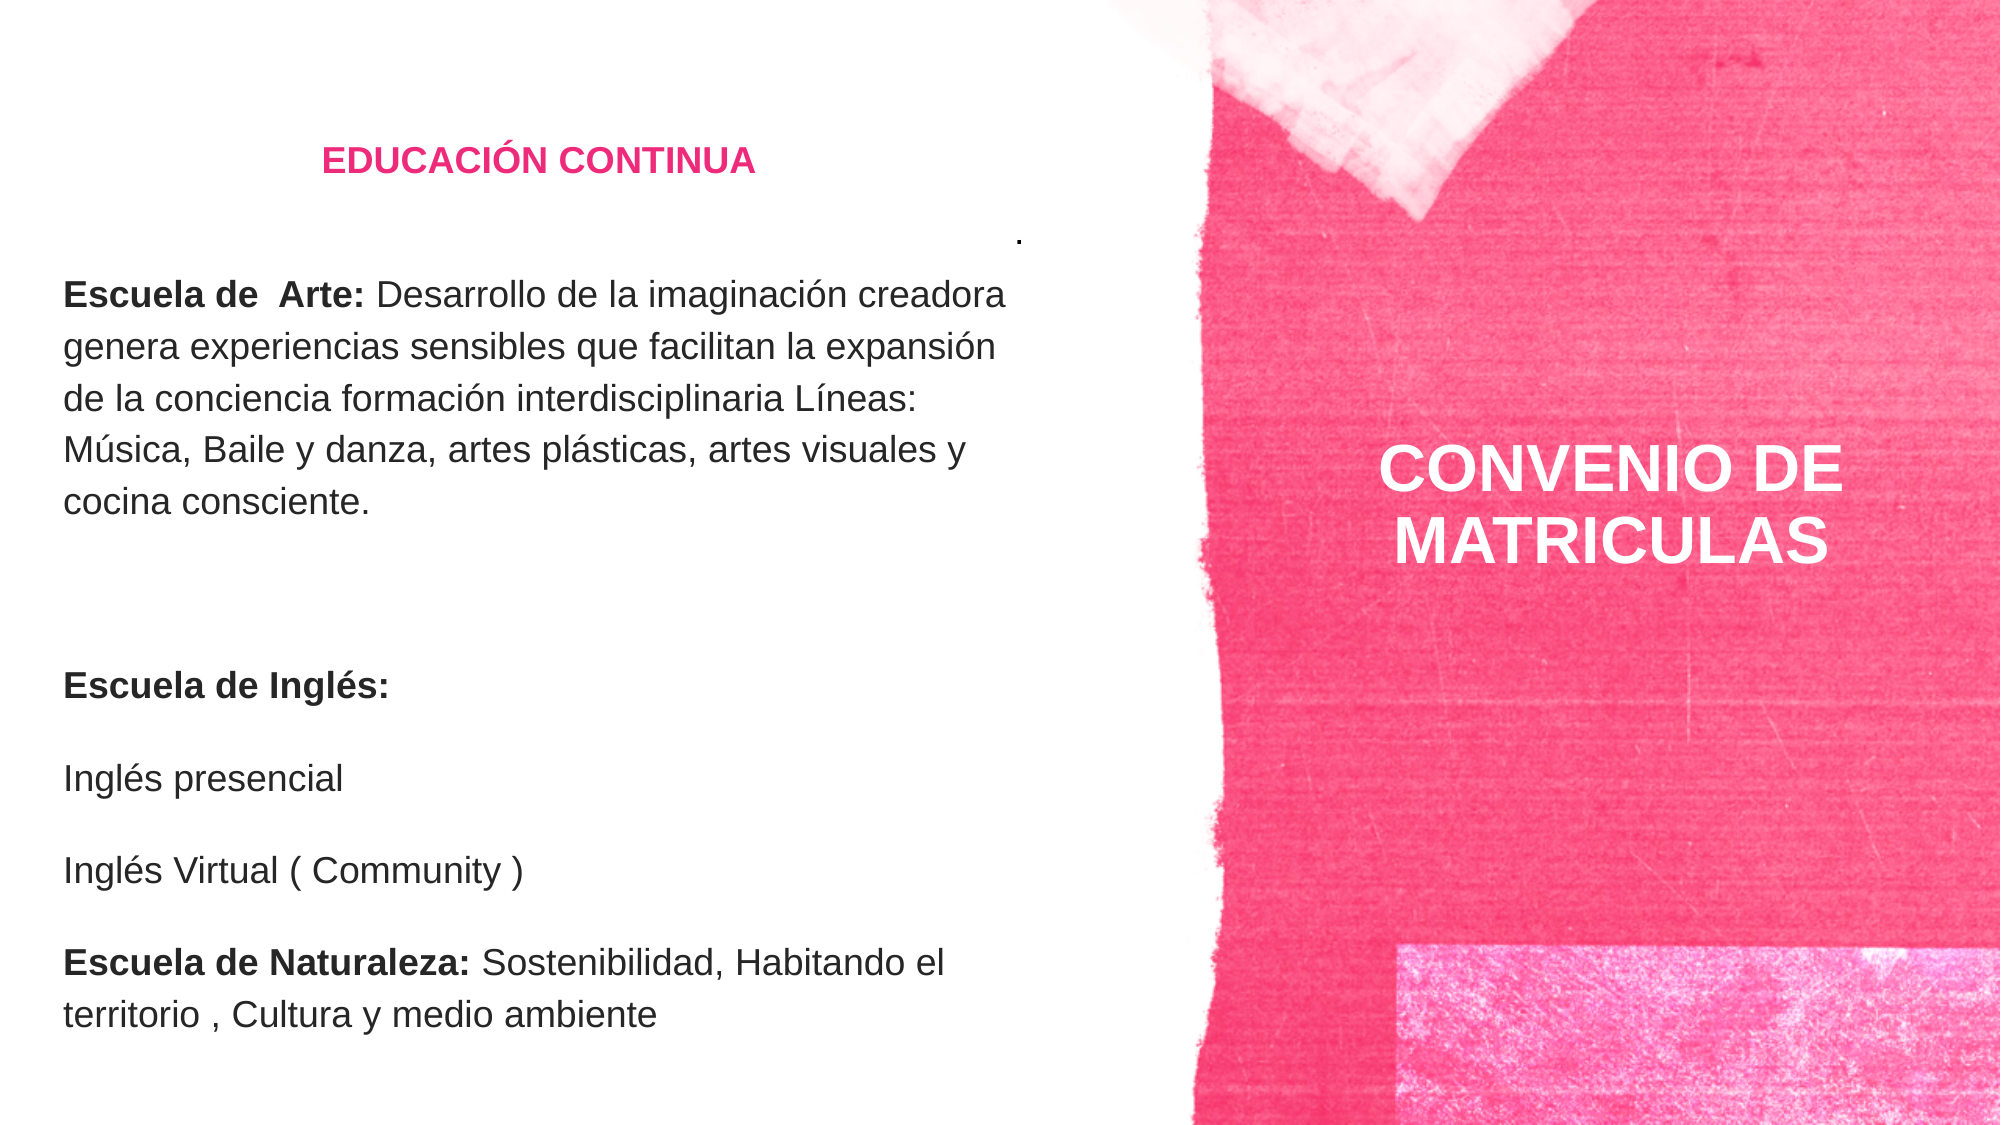

EDUCACIÓN CONTINUA

Escuela de  Arte: Desarrollo de la imaginación creadora genera experiencias sensibles que facilitan la expansión de la conciencia formación interdisciplinaria Líneas: Música, Baile y danza, artes plásticas, artes visuales y cocina consciente.

Escuela de Inglés:
Inglés presencial
Inglés Virtual ( Community )
Escuela de Naturaleza: Sostenibilidad, Habitando el territorio , Cultura y medio ambiente

.
CONVENIO DE MATRICULAS